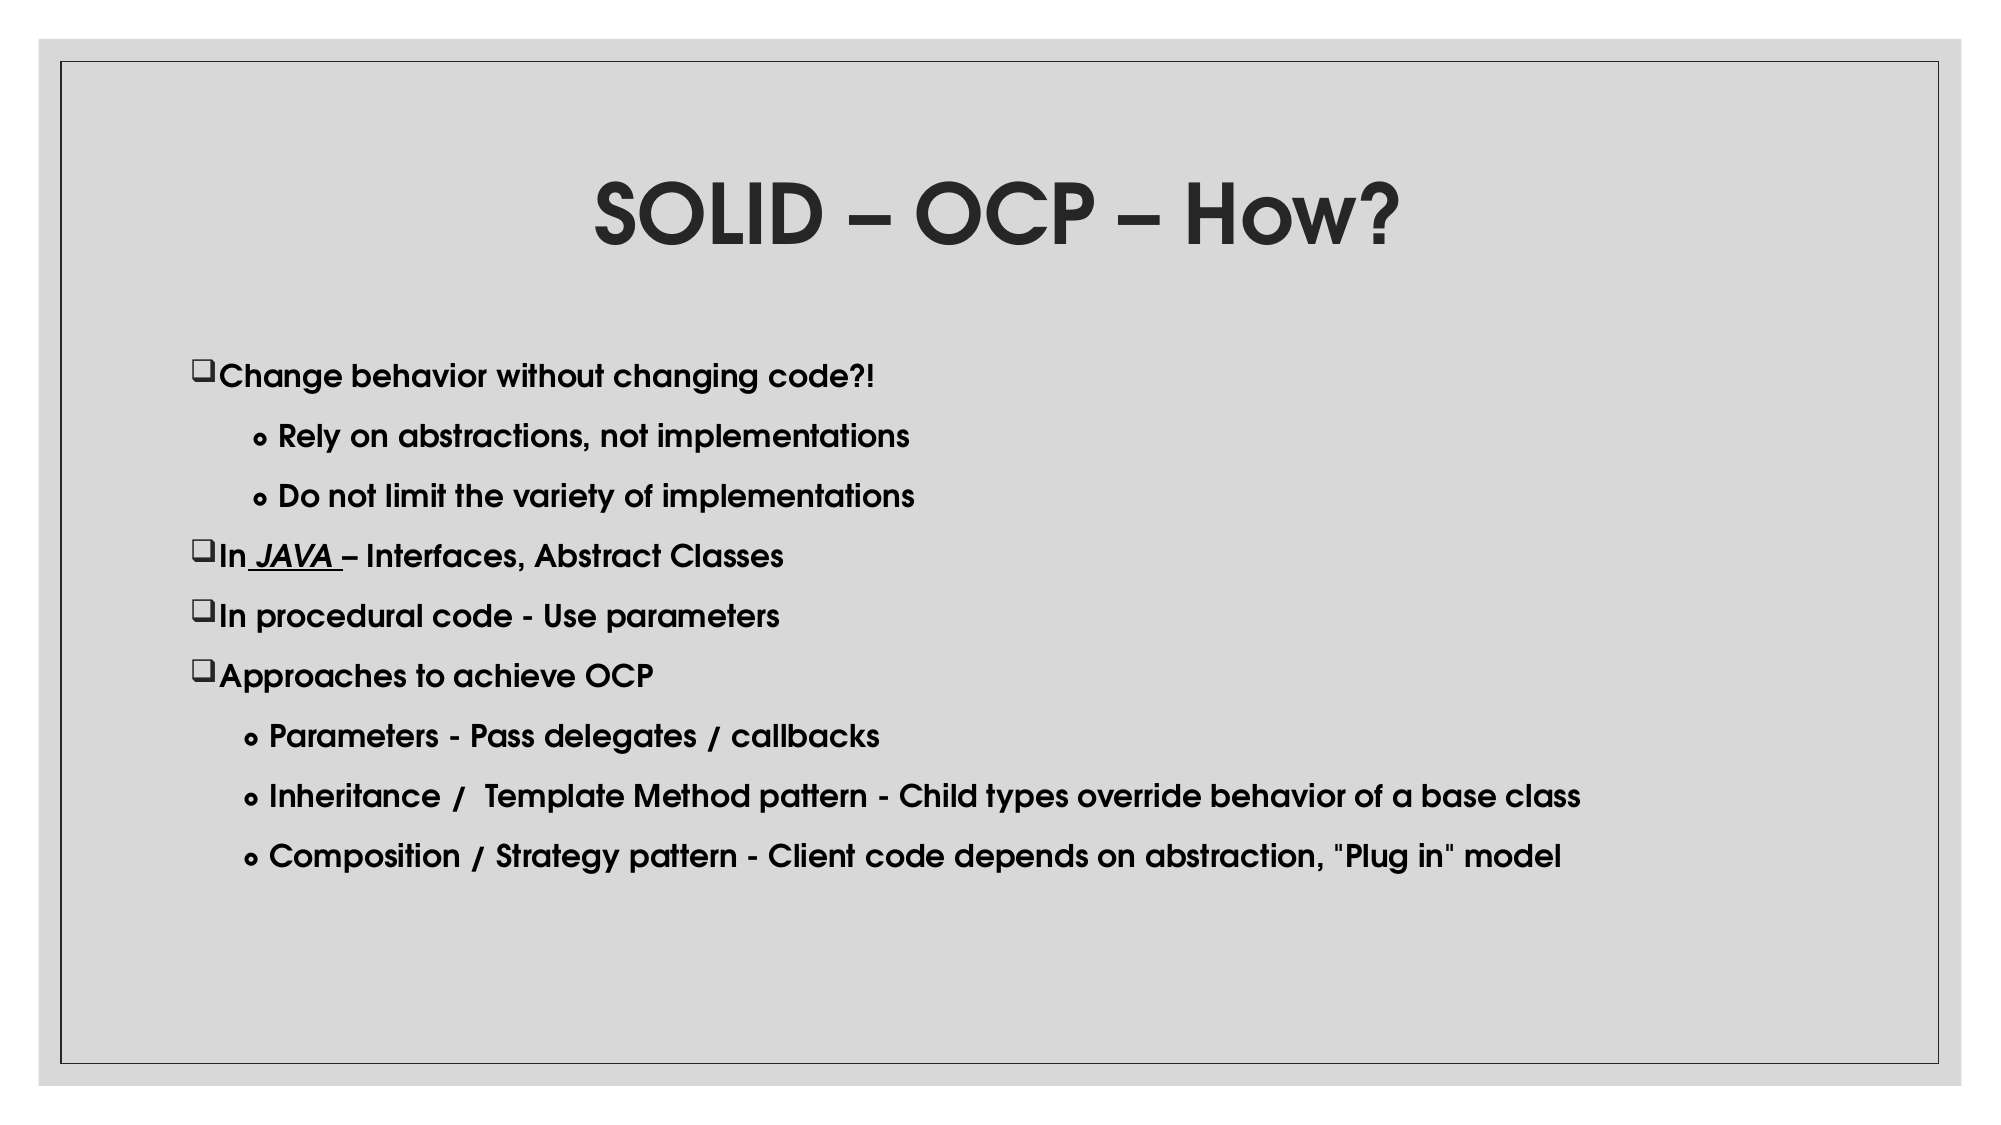

# SOLID – OCP – How?
Change behavior without changing code?!
       ◦ Rely on abstractions, not implementations
       ◦ Do not limit the variety of implementations
In JAVA – Interfaces, Abstract Classes
In procedural code - Use parameters
Approaches to achieve OCP
      ◦ Parameters - Pass delegates / callbacks
      ◦ Inheritance /  Template Method pattern - Child types override behavior of a base class
      ◦ Composition / Strategy pattern - Client code depends on abstraction, "Plug in" model